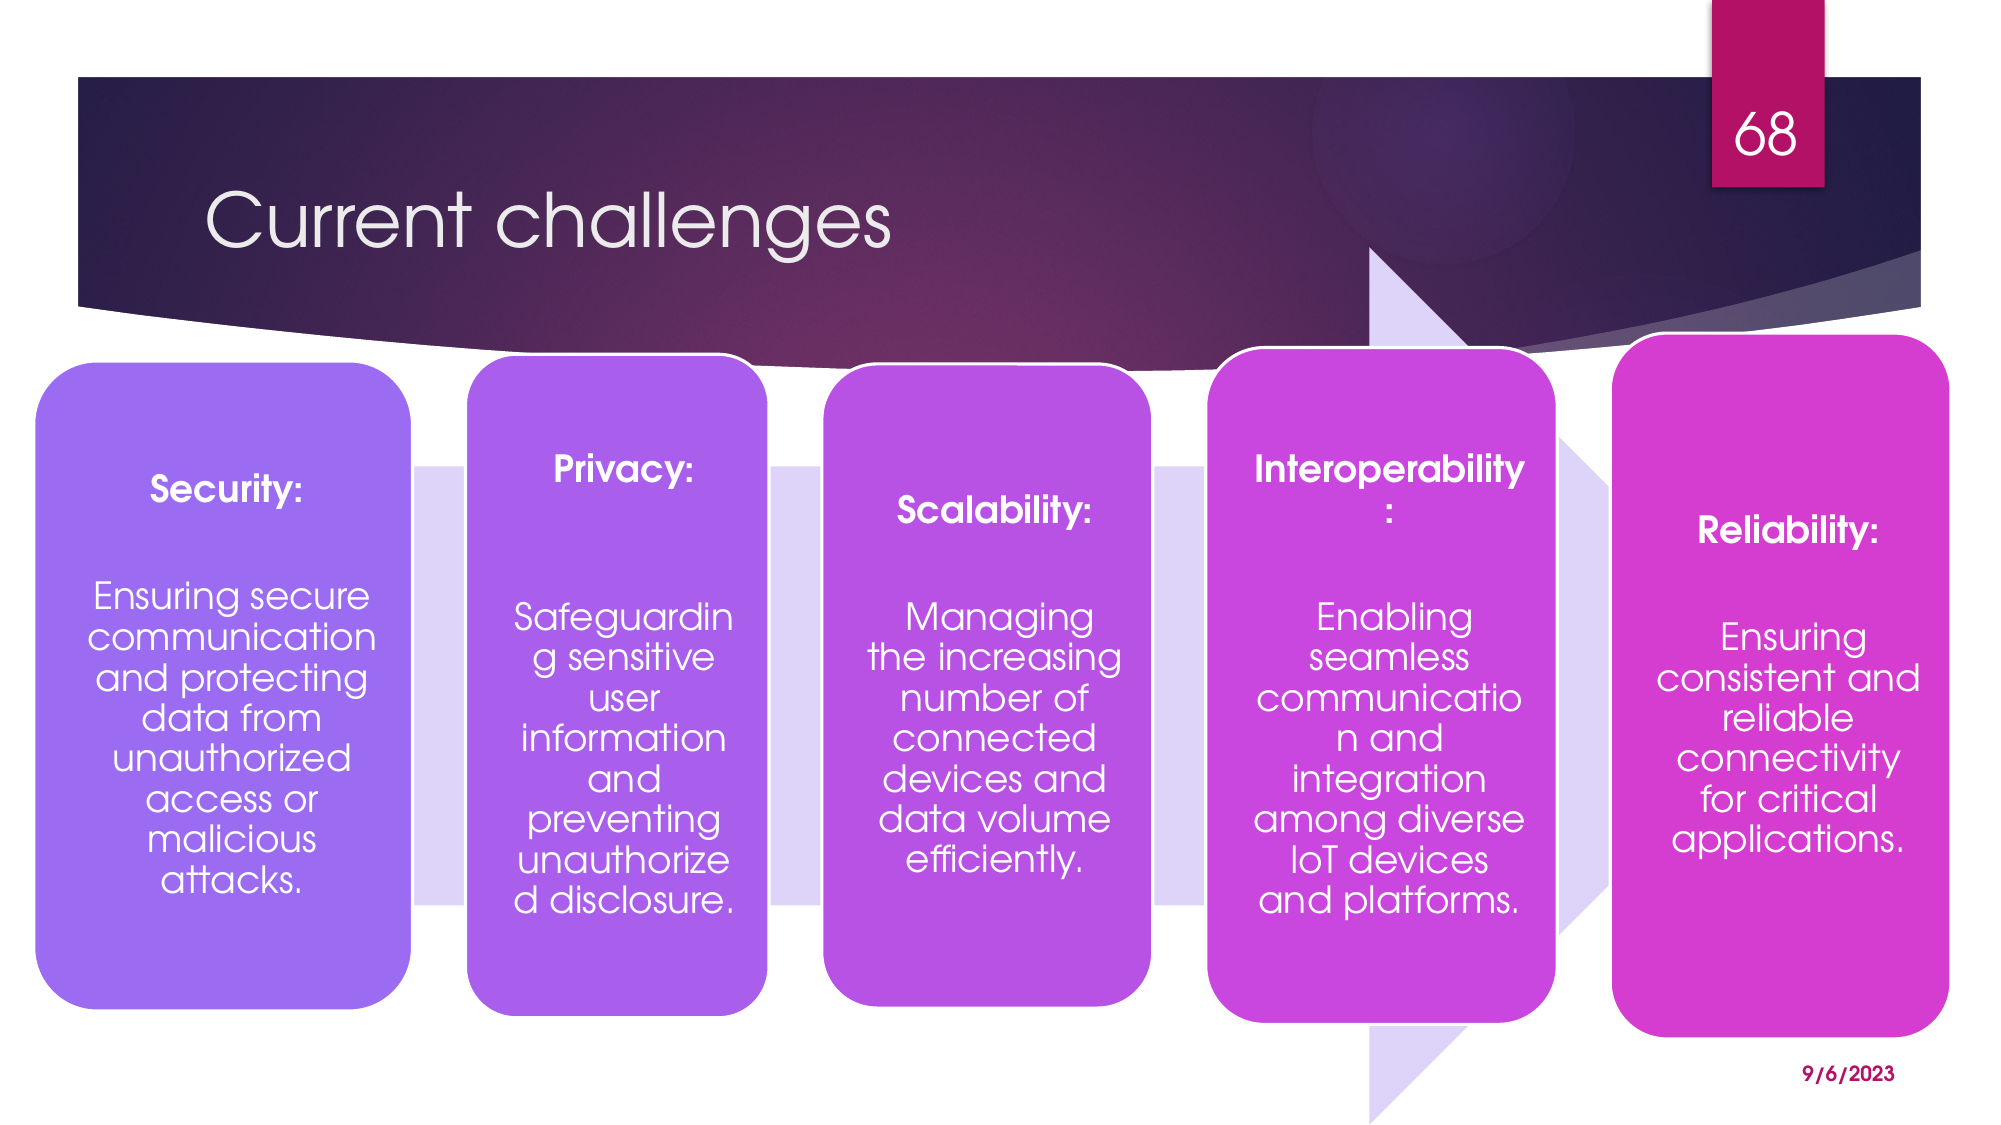

68
# Current challenges
Security:

Ensuring secure communication and protecting data from unauthorized access or malicious attacks.
Privacy:

 Safeguarding sensitive user information and preventing unauthorized disclosure.
Scalability:

 Managing the increasing number of connected devices and data volume efficiently.
Interoperability:

 Enabling seamless communication and integration among diverse IoT devices and platforms.
Reliability:

 Ensuring consistent and reliable connectivity for critical applications.
9/6/2023